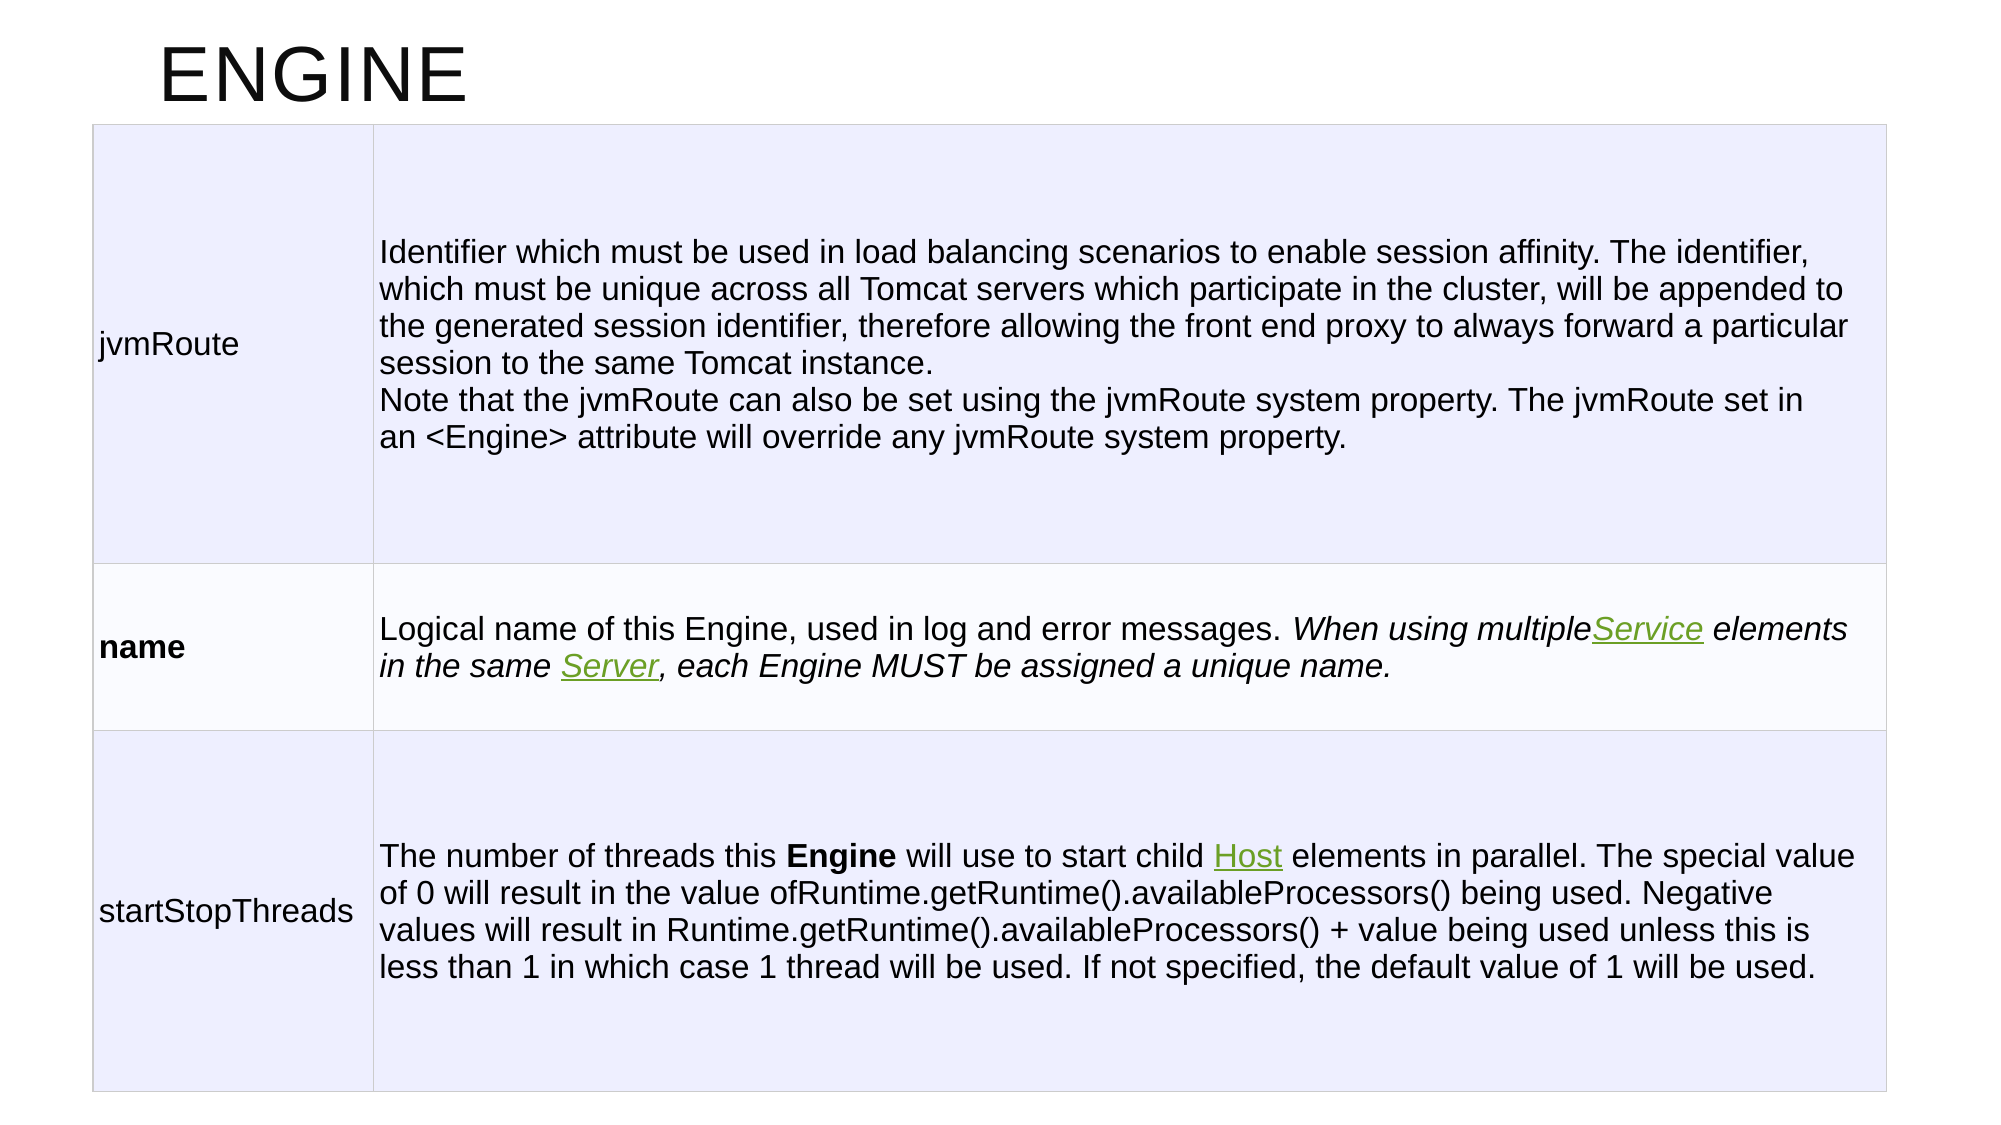

# Engine
| jvmRoute | Identifier which must be used in load balancing scenarios to enable session affinity. The identifier, which must be unique across all Tomcat servers which participate in the cluster, will be appended to the generated session identifier, therefore allowing the front end proxy to always forward a particular session to the same Tomcat instance. Note that the jvmRoute can also be set using the jvmRoute system property. The jvmRoute set in an <Engine> attribute will override any jvmRoute system property. |
| --- | --- |
| name | Logical name of this Engine, used in log and error messages. When using multipleService elements in the same Server, each Engine MUST be assigned a unique name. |
| startStopThreads | The number of threads this Engine will use to start child Host elements in parallel. The special value of 0 will result in the value ofRuntime.getRuntime().availableProcessors() being used. Negative values will result in Runtime.getRuntime().availableProcessors() + value being used unless this is less than 1 in which case 1 thread will be used. If not specified, the default value of 1 will be used. |